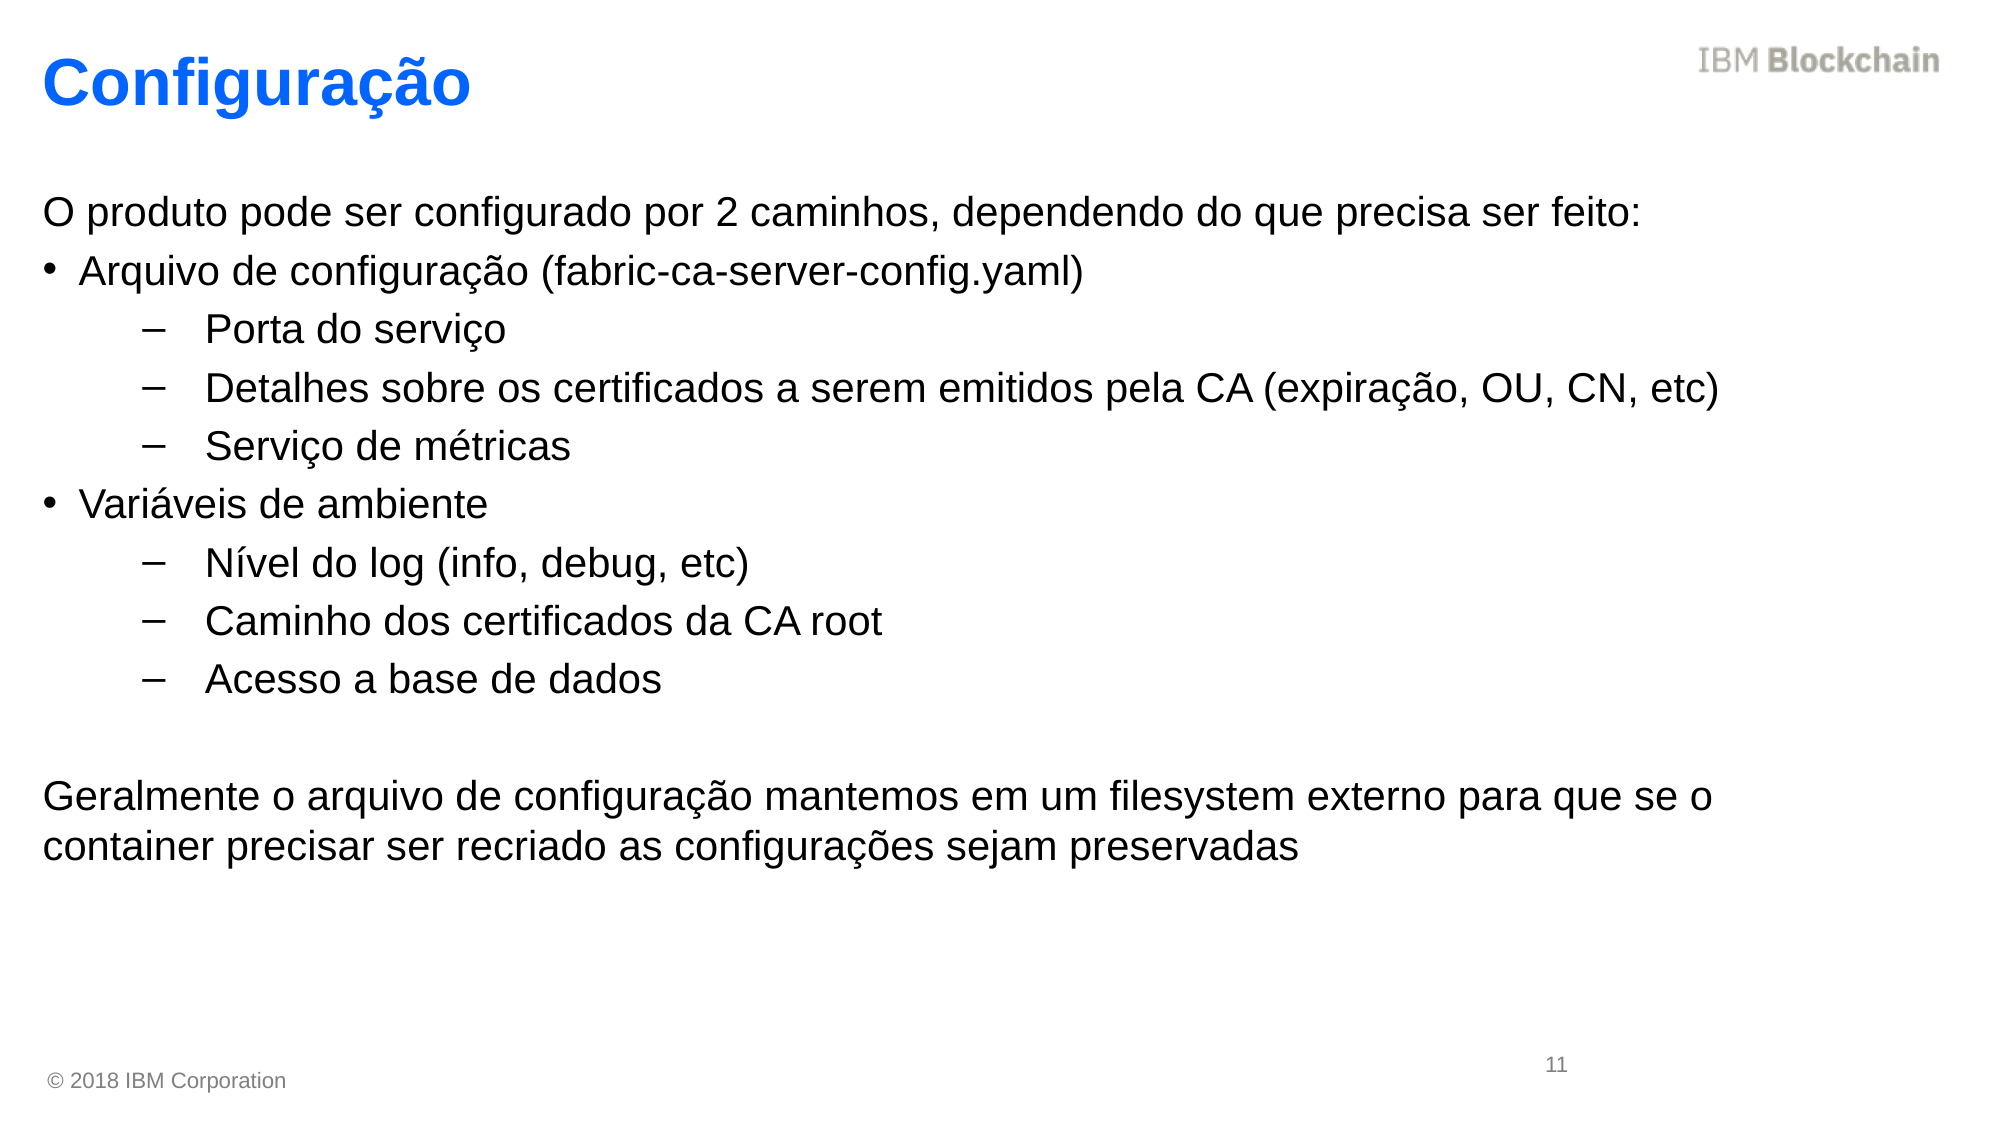

Configuração
O produto pode ser configurado por 2 caminhos, dependendo do que precisa ser feito:
Arquivo de configuração (fabric-ca-server-config.yaml)
Porta do serviço
Detalhes sobre os certificados a serem emitidos pela CA (expiração, OU, CN, etc)
Serviço de métricas
Variáveis de ambiente
Nível do log (info, debug, etc)
Caminho dos certificados da CA root
Acesso a base de dados

Geralmente o arquivo de configuração mantemos em um filesystem externo para que se o container precisar ser recriado as configurações sejam preservadas
11